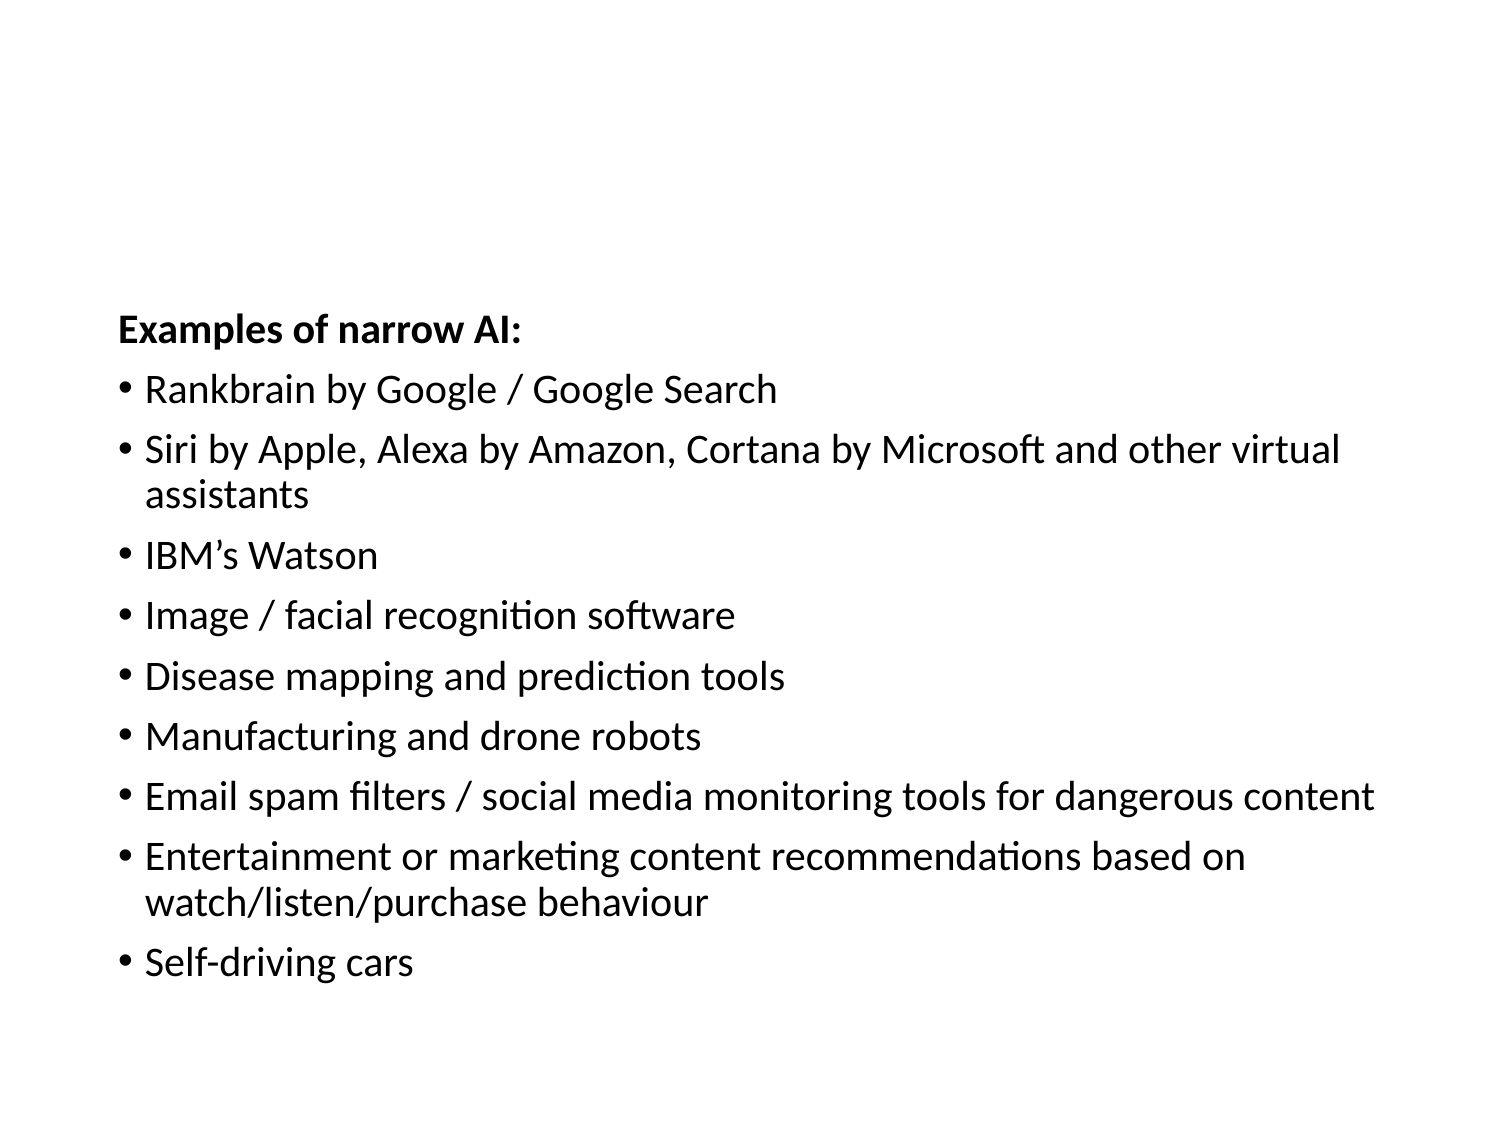

#
Examples of narrow AI:
Rankbrain by Google / Google Search
Siri by Apple, Alexa by Amazon, Cortana by Microsoft and other virtual assistants
IBM’s Watson
Image / facial recognition software
Disease mapping and prediction tools
Manufacturing and drone robots
Email spam filters / social media monitoring tools for dangerous content
Entertainment or marketing content recommendations based on watch/listen/purchase behaviour
Self-driving cars